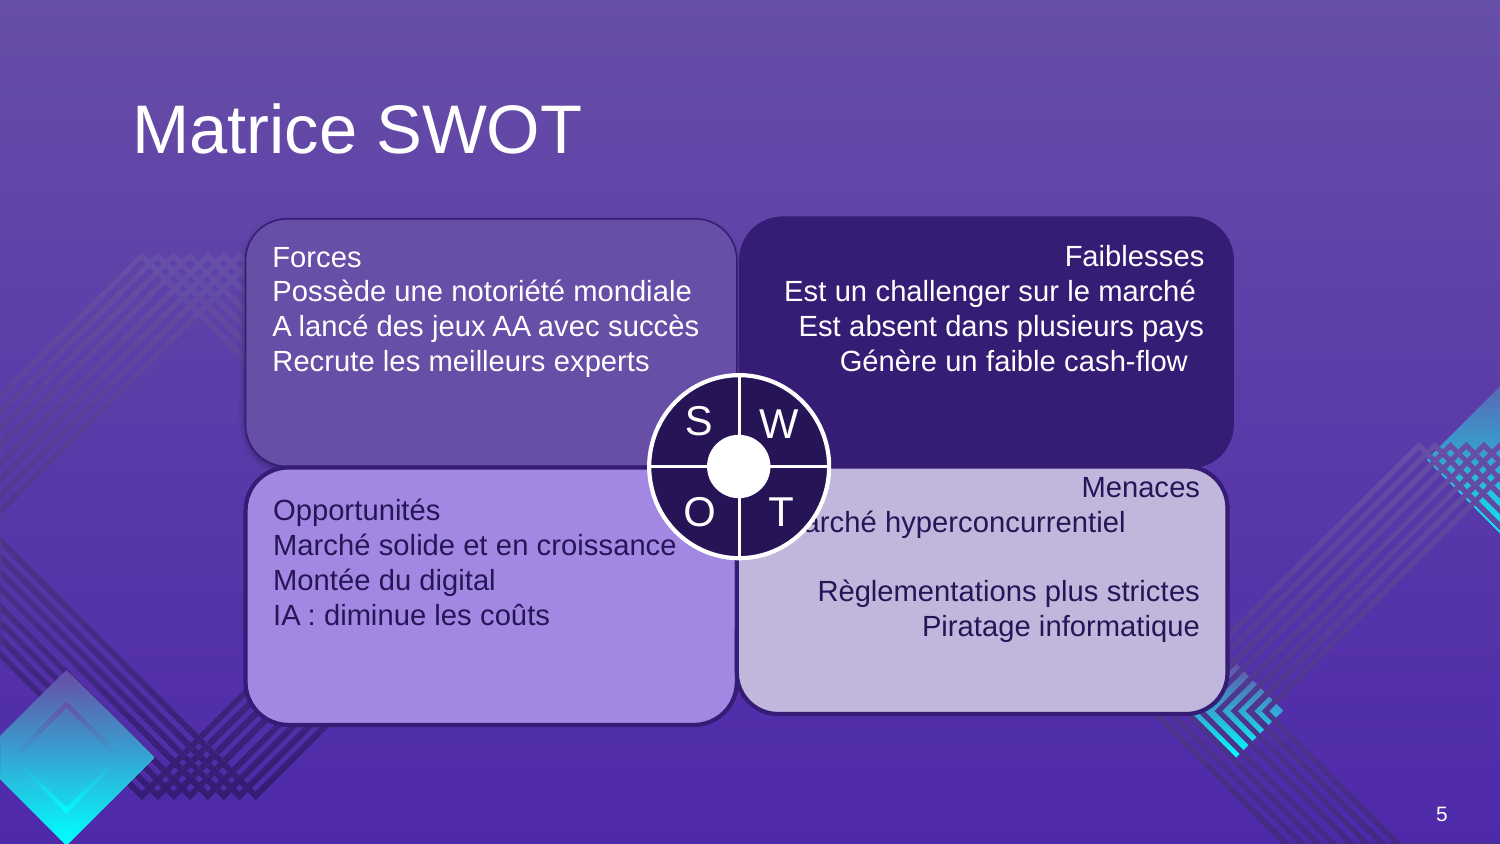

# Matrice SWOT
Faiblesses
Est un challenger sur le marché
Est absent dans plusieurs pays
        Génère un faible cash-flow

Forces
Possède une notoriété mondiale
A lancé des jeux AA avec succès
Recrute les meilleurs experts

S
W

Menaces
 Marché hyperconcurrentiel
   Règlementations plus strictes
Piratage informatique

Opportunités
Marché solide et en croissance
Montée du digital
IA : diminue les coûts

O
T
5